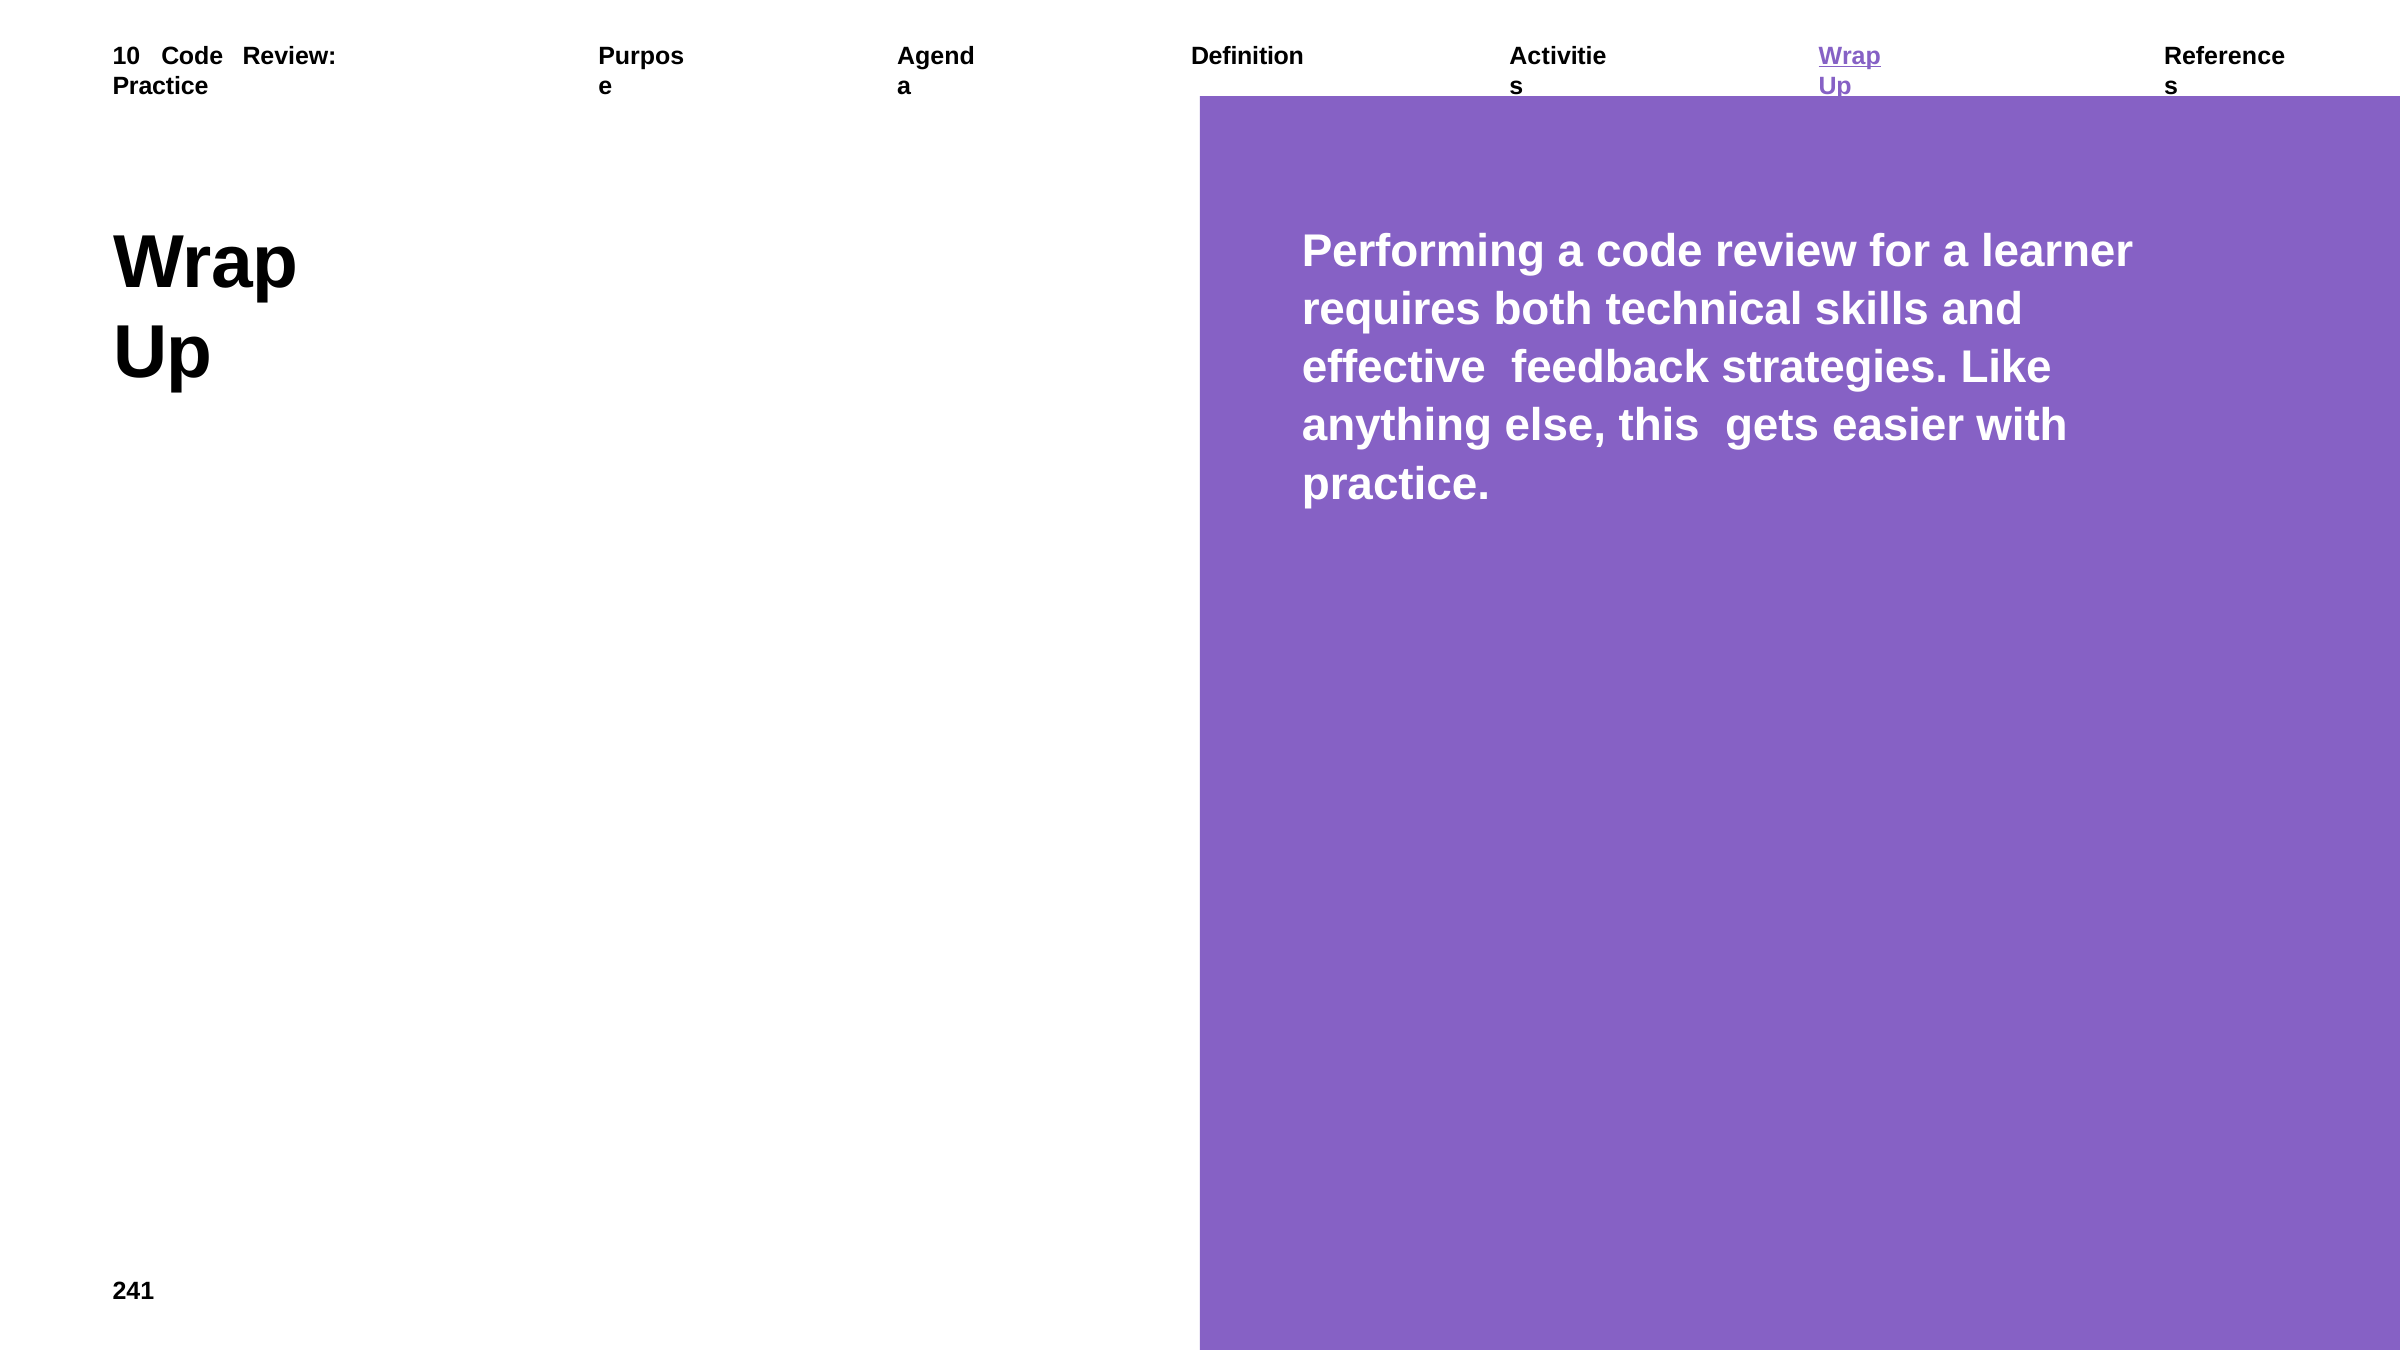

10	Code	Review:	Practice
Purpose
Agenda
Definition
Activities
Wrap	Up
References

Wrap Up
Performing a code review for a learner  requires both technical skills and effective  feedback strategies. Like anything else, this  gets easier with practice.
241